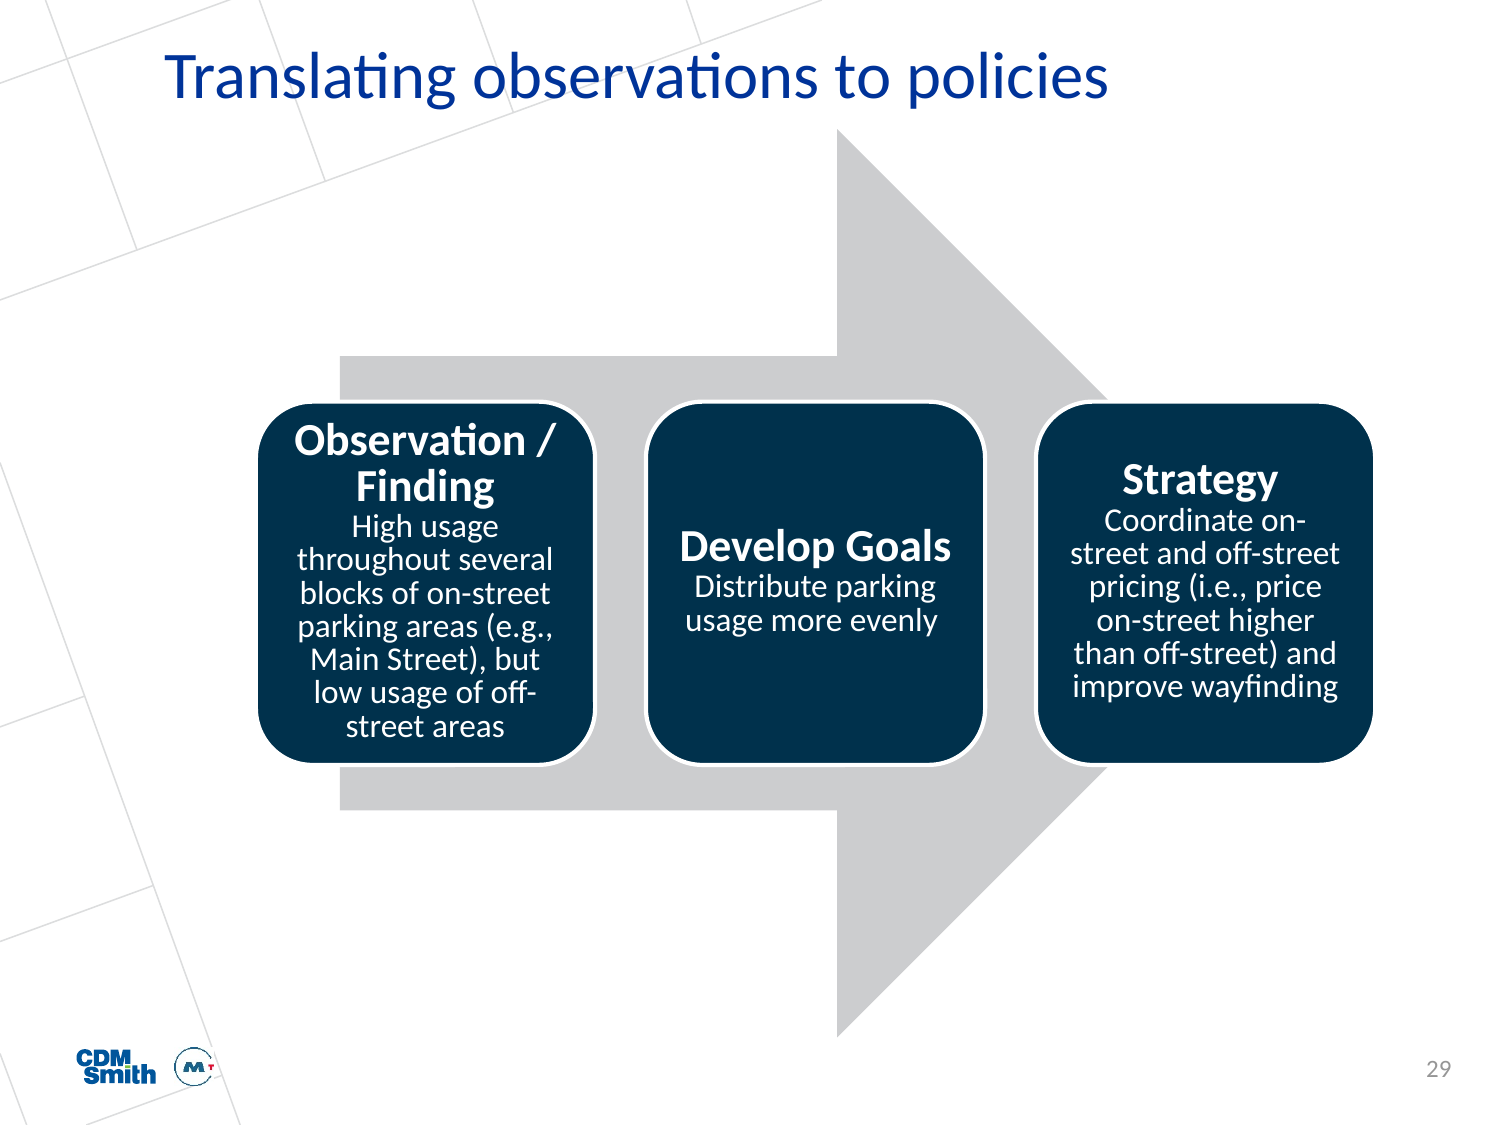

# Translating observations to policies
Observation / Finding
High usage throughout several blocks of on-street parking areas (e.g., Main Street), but low usage of off-street areas
Strategy
Coordinate on-street and off-street pricing (i.e., price on-street higher than off-street) and improve wayfinding
Develop Goals
Distribute parking usage more evenly
29